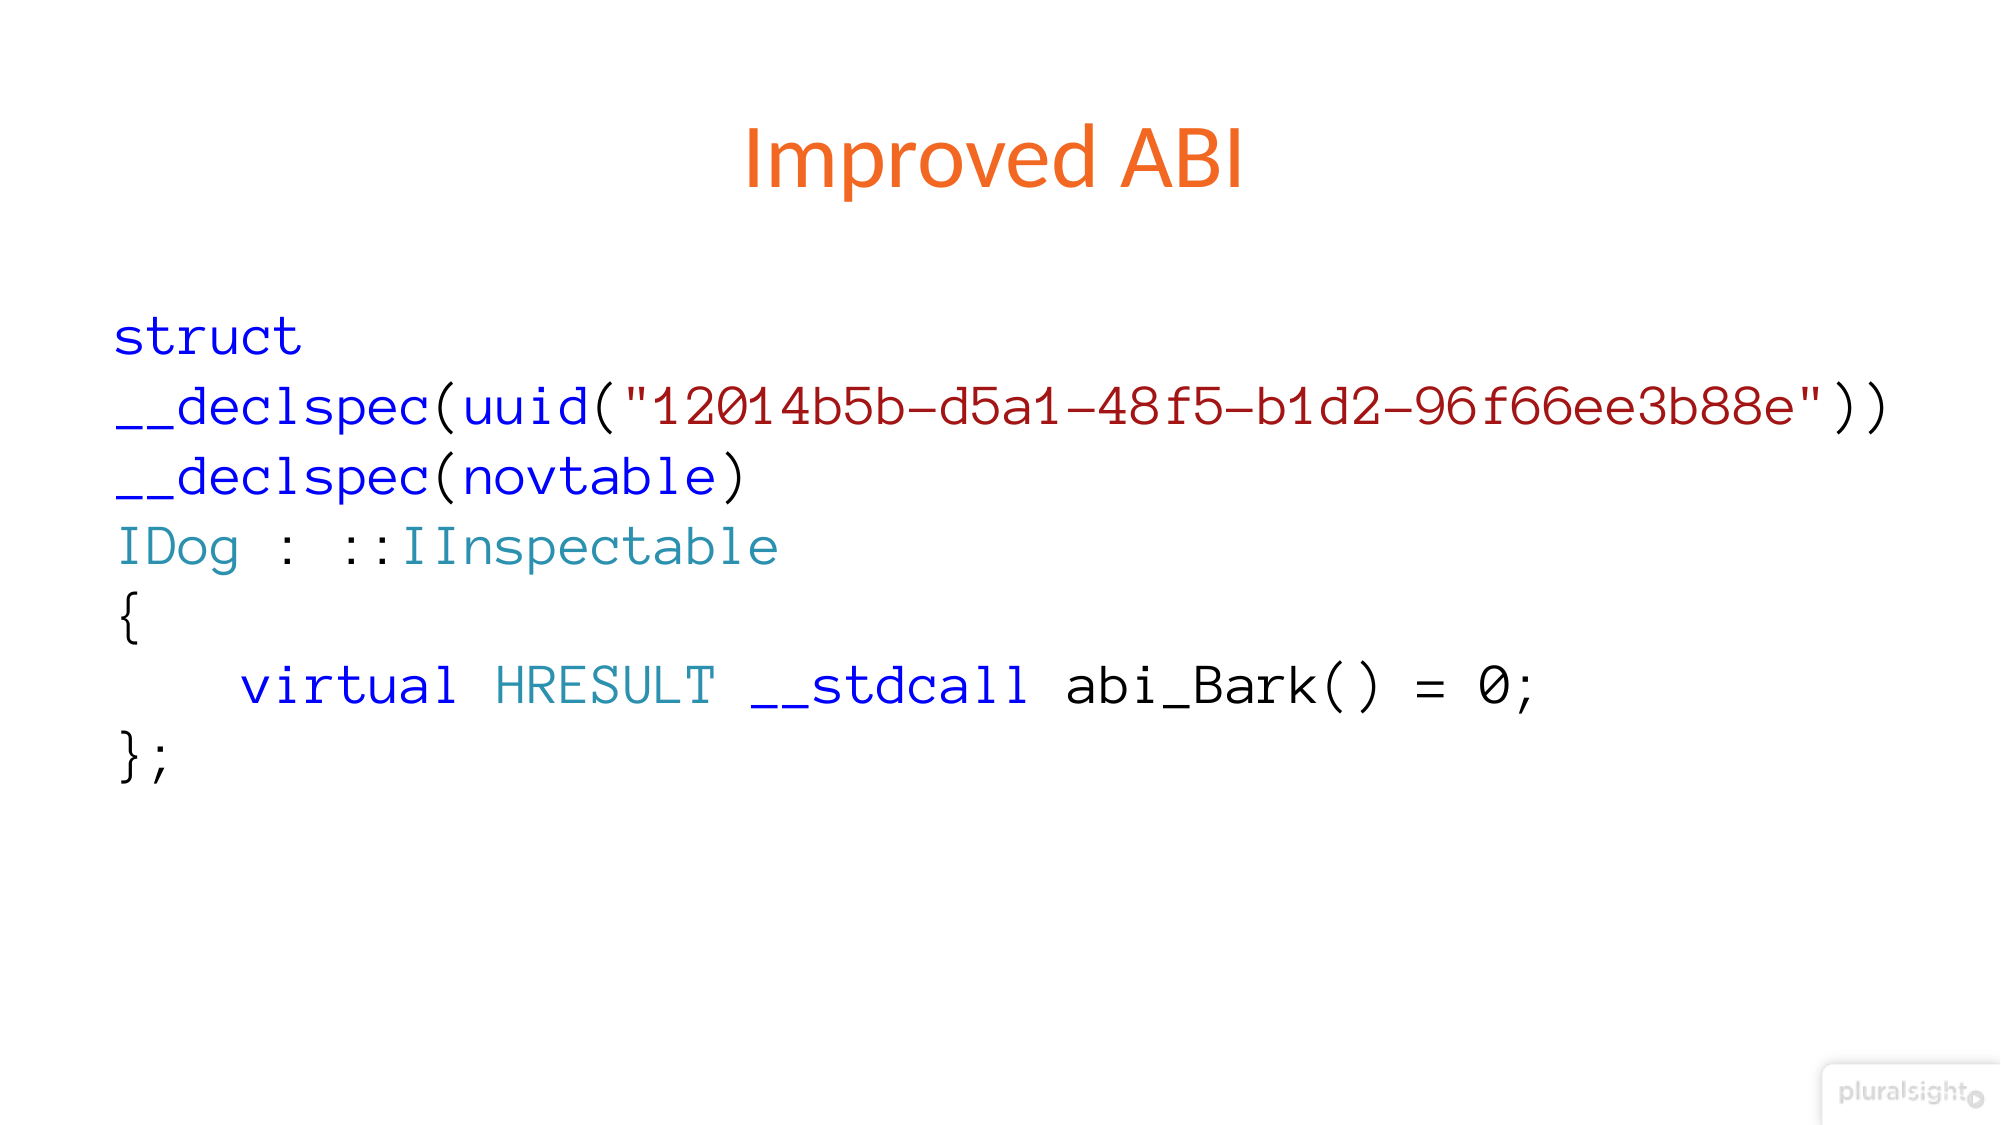

# Improved ABI
struct
__declspec(uuid("12014b5b-d5a1-48f5-b1d2-96f66ee3b88e"))
__declspec(novtable)
IDog : ::IInspectable
{
    virtual HRESULT __stdcall abi_Bark() = 0;
};